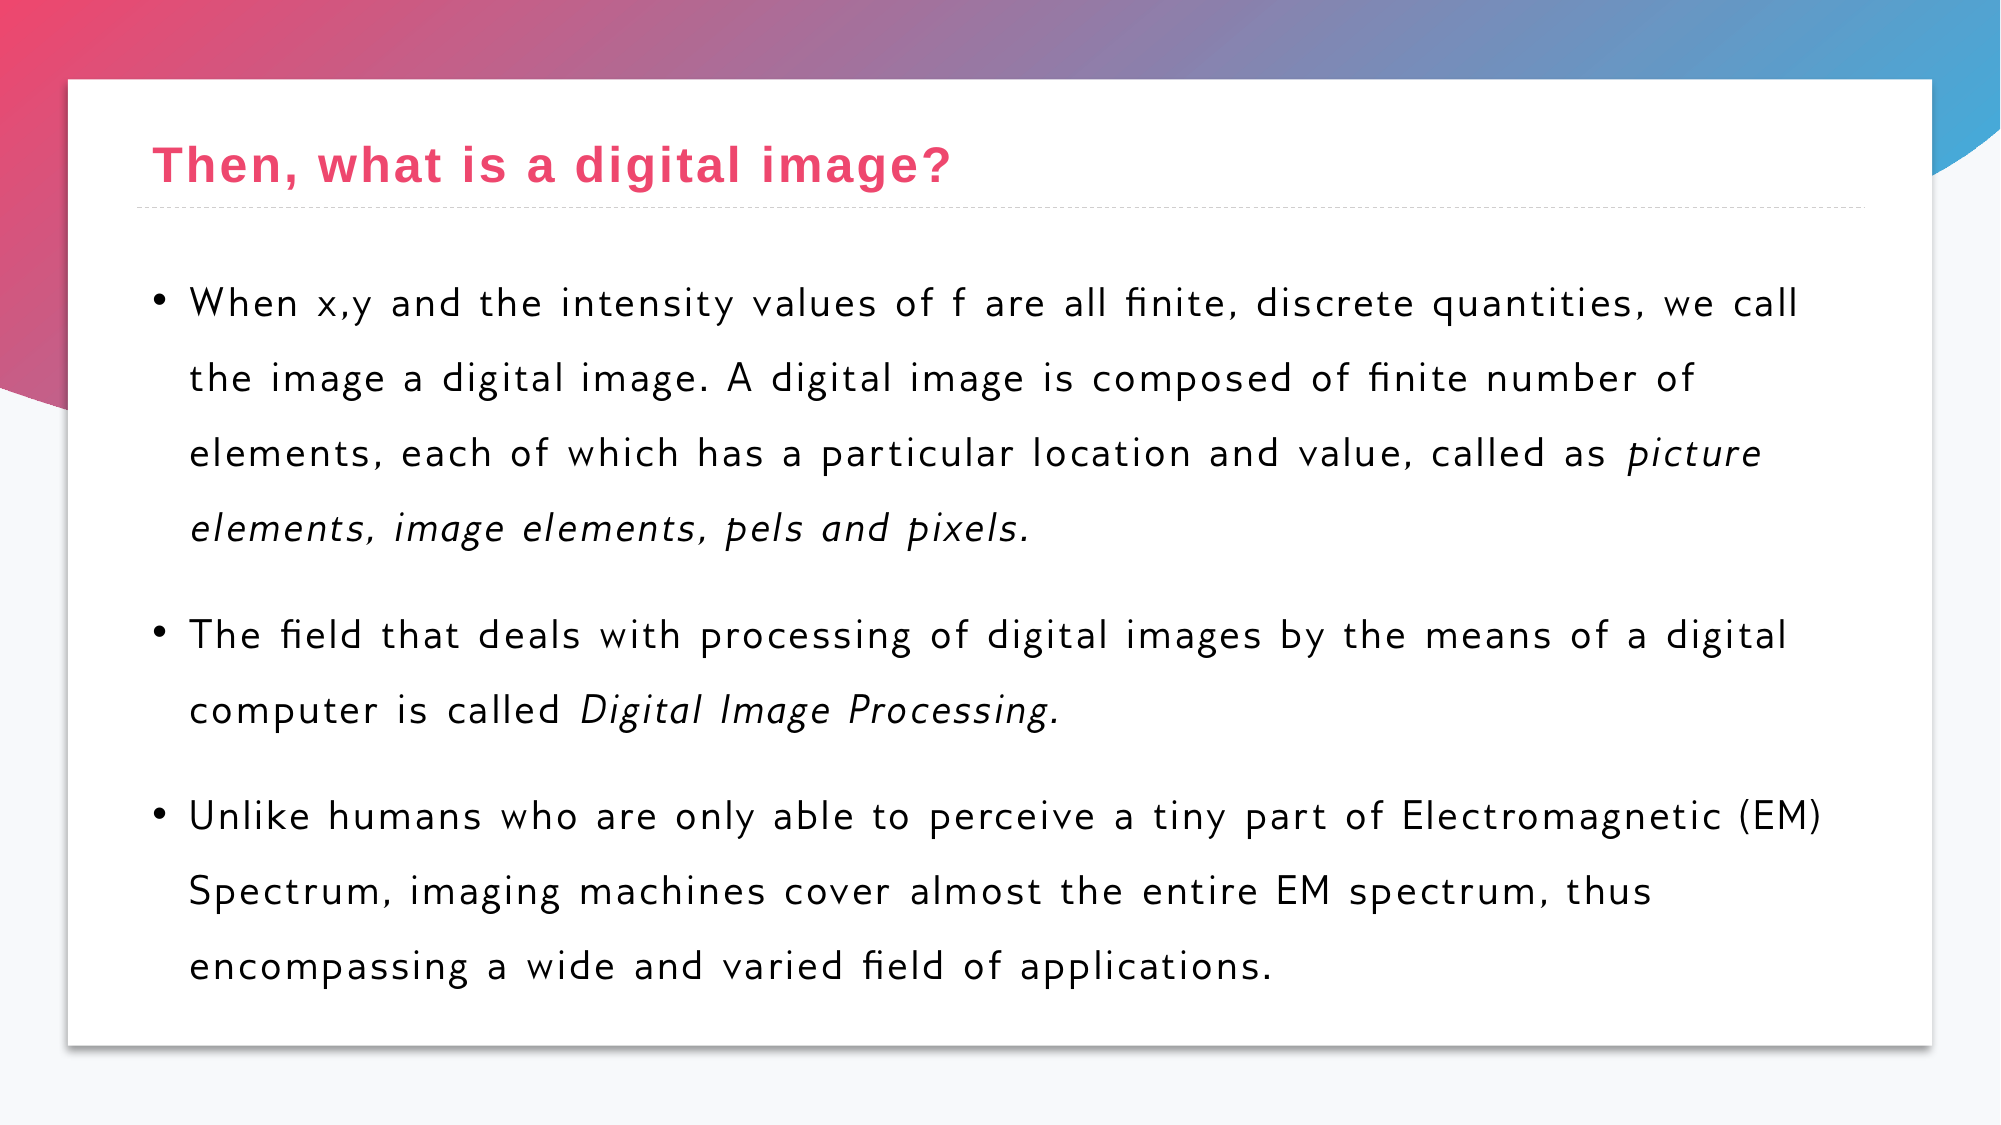

# Then, what is a digital image?
When x,y and the intensity values of f are all finite, discrete quantities, we call the image a digital image. A digital image is composed of finite number of elements, each of which has a particular location and value, called as picture elements, image elements, pels and pixels.
The field that deals with processing of digital images by the means of a digital computer is called Digital Image Processing.
Unlike humans who are only able to perceive a tiny part of Electromagnetic (EM) Spectrum, imaging machines cover almost the entire EM spectrum, thus encompassing a wide and varied field of applications.